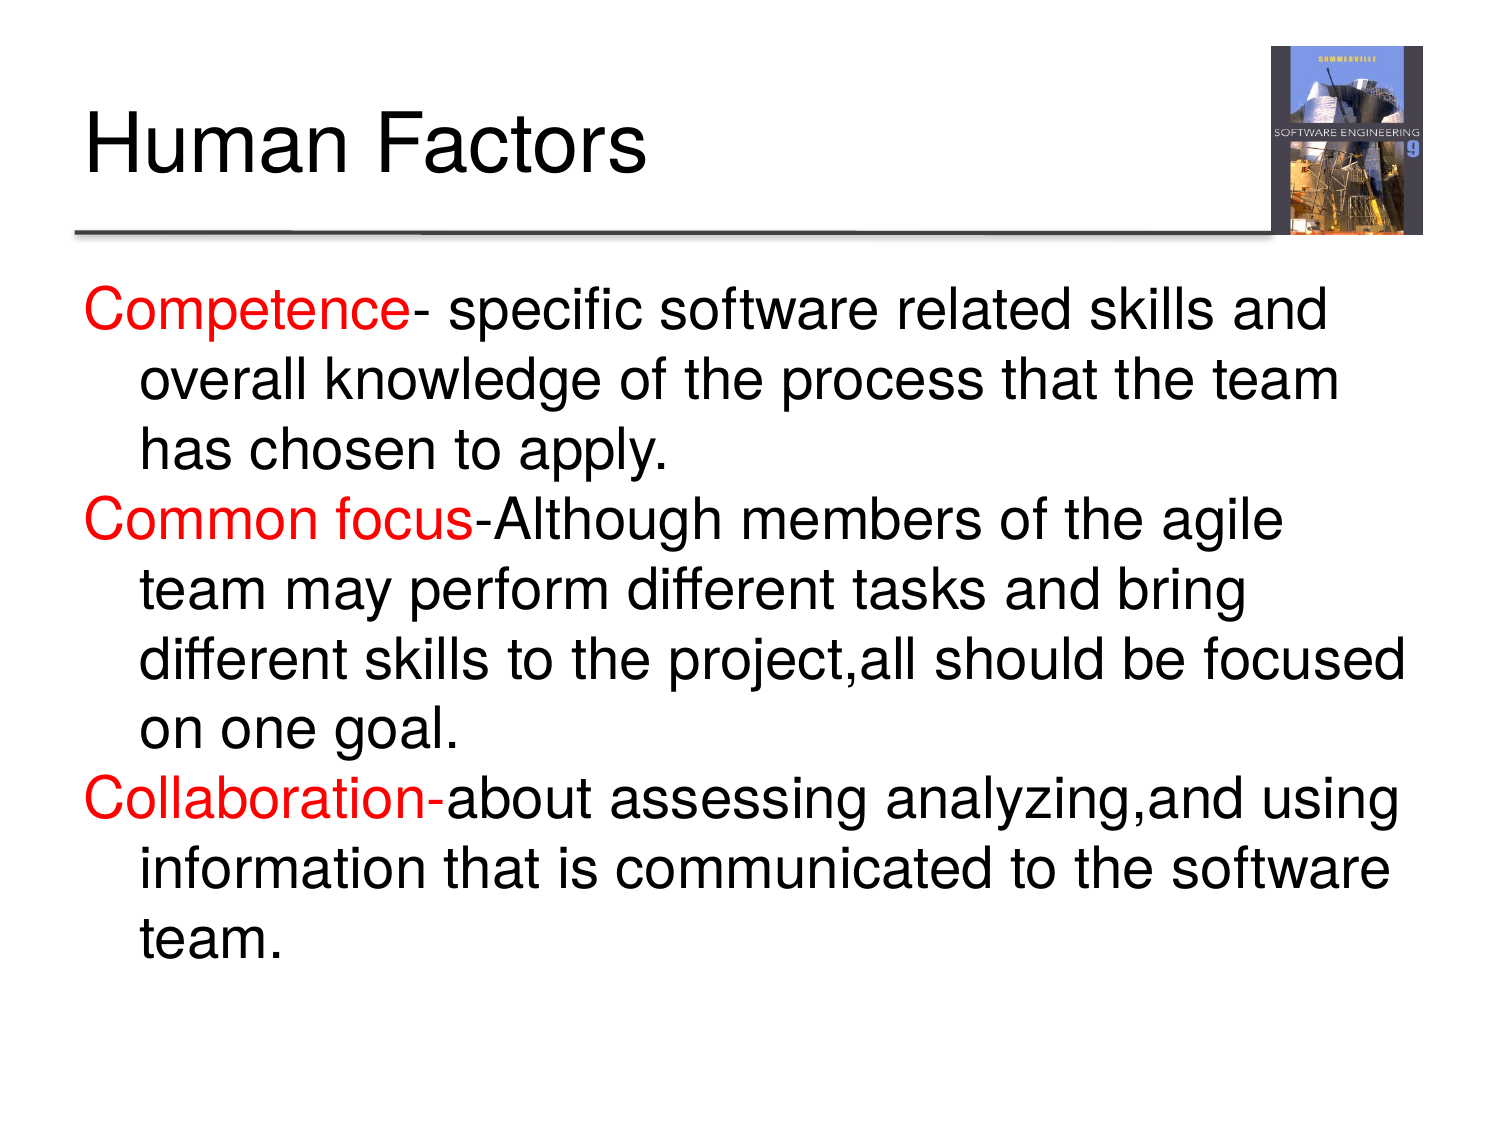

# Human Factors
Competence- specific software related skills and overall knowledge of the process that the team has chosen to apply.
Common focus-Although members of the agile team may perform different tasks and bring different skills to the project,all should be focused on one goal.
Collaboration-about assessing analyzing,and using information that is communicated to the software team.